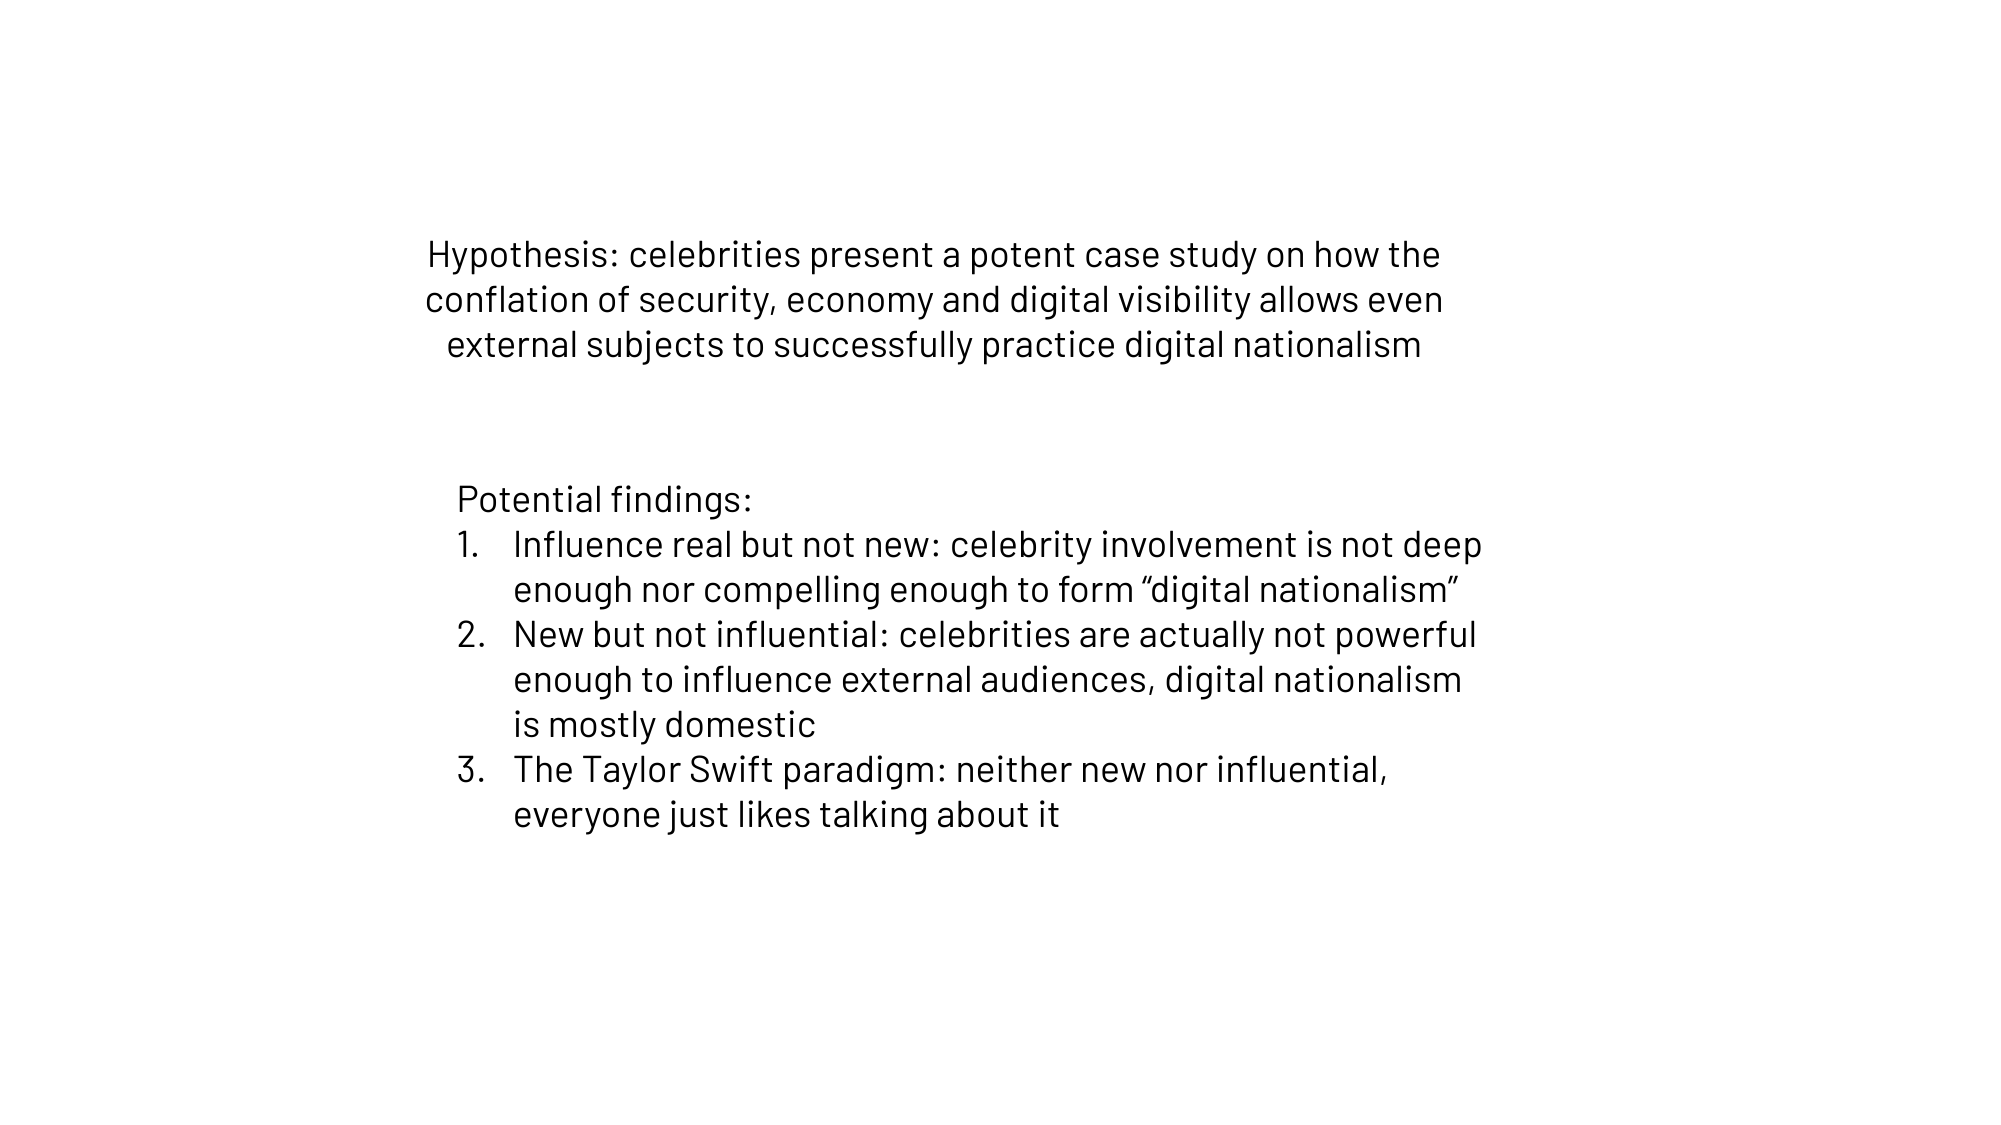

Hypothesis: celebrities present a potent case study on how the conflation of security, economy and digital visibility allows even external subjects to successfully practice digital nationalism
Potential findings:
Influence real but not new: celebrity involvement is not deep enough nor compelling enough to form “digital nationalism”
New but not influential: celebrities are actually not powerful enough to influence external audiences, digital nationalism is mostly domestic
The Taylor Swift paradigm: neither new nor influential, everyone just likes talking about it